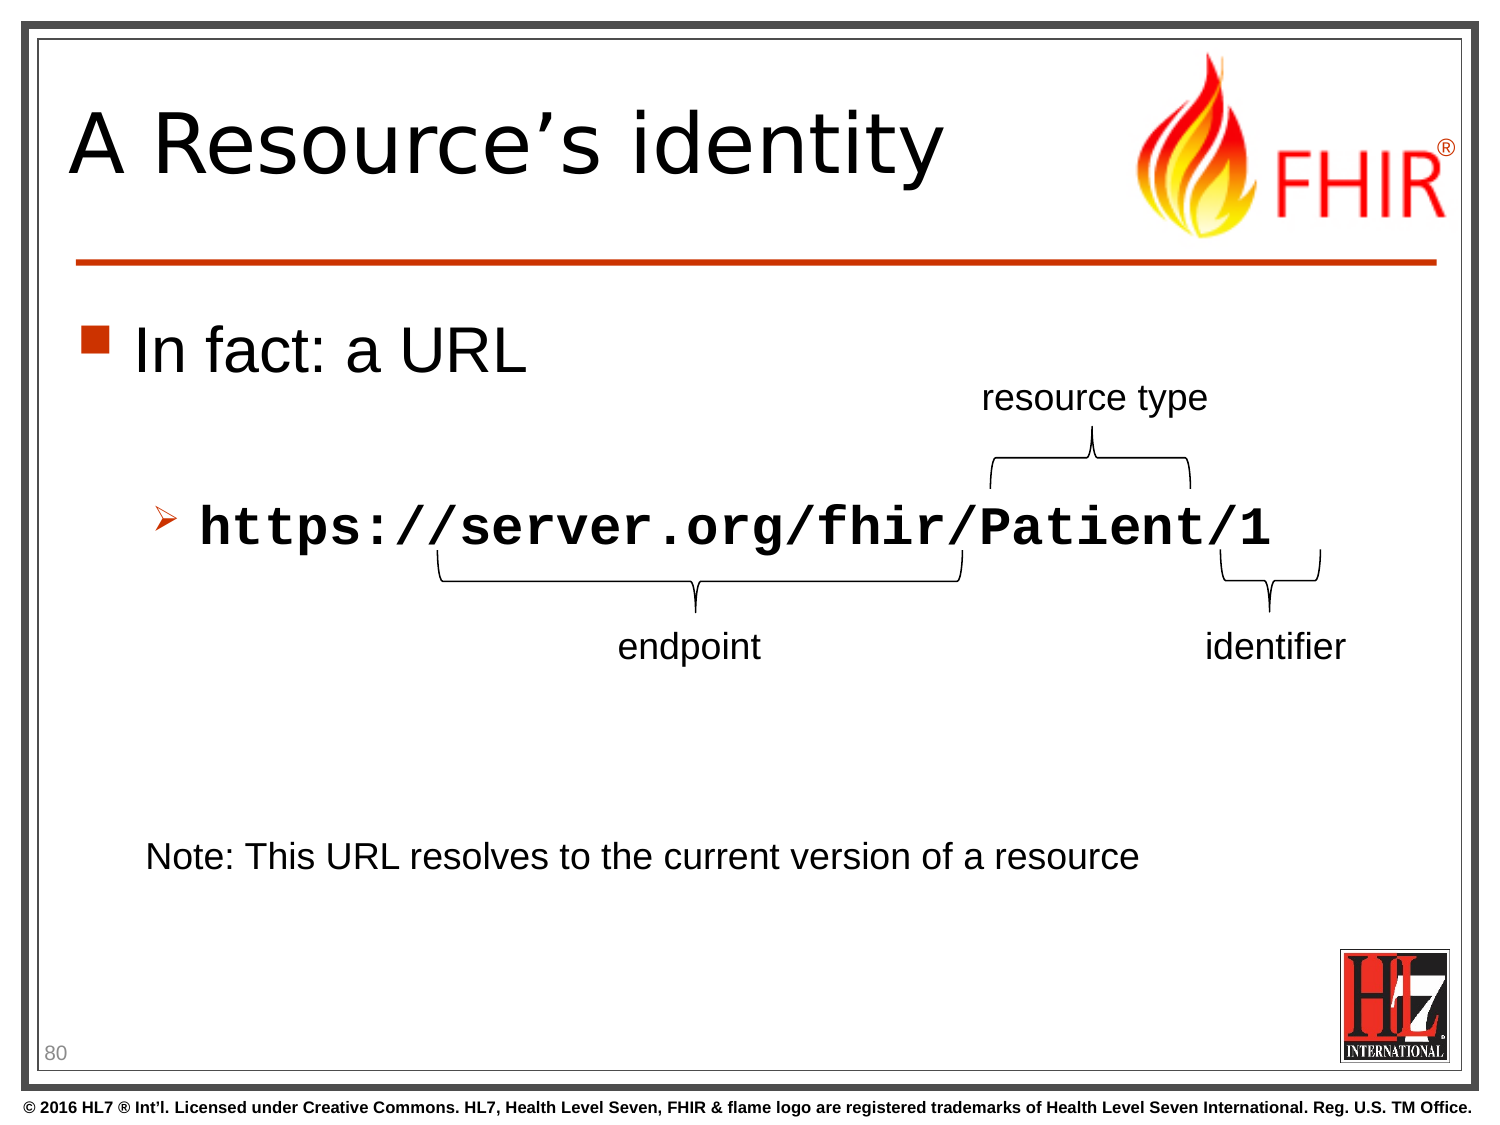

# A Resource’s identity
In fact: a URL

https://server.org/fhir/Patient/1

resource type

endpoint
identifier
Note: This URL resolves to the current version of a resource
80